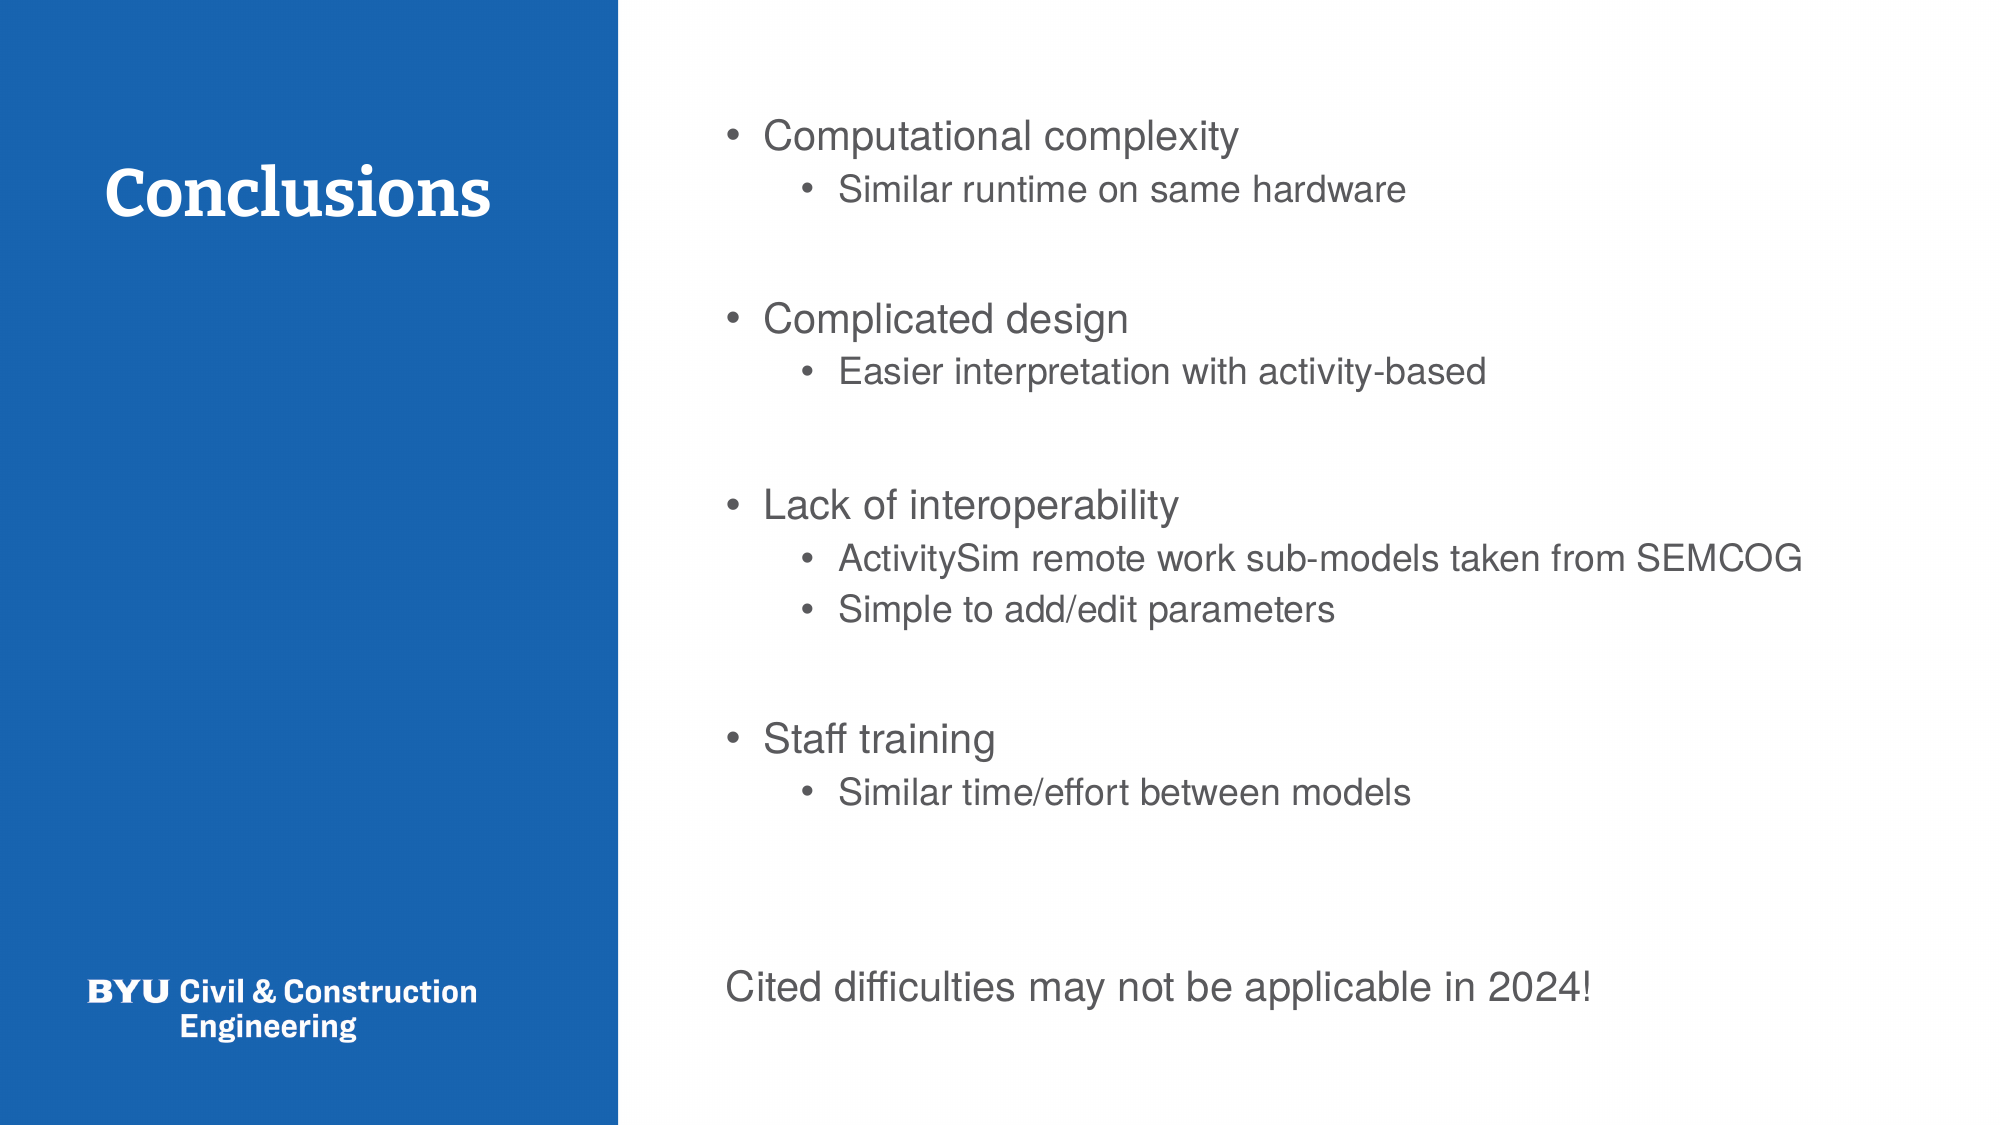

Computational complexity
Similar runtime on same hardware

Complicated design
Easier interpretation with activity-based

Lack of interoperability
ActivitySim remote work sub-models taken from SEMCOG
Simple to add/edit parameters

Staff training
Similar time/effort between models

Cited difficulties may not be applicable in 2024!

# Conclusions